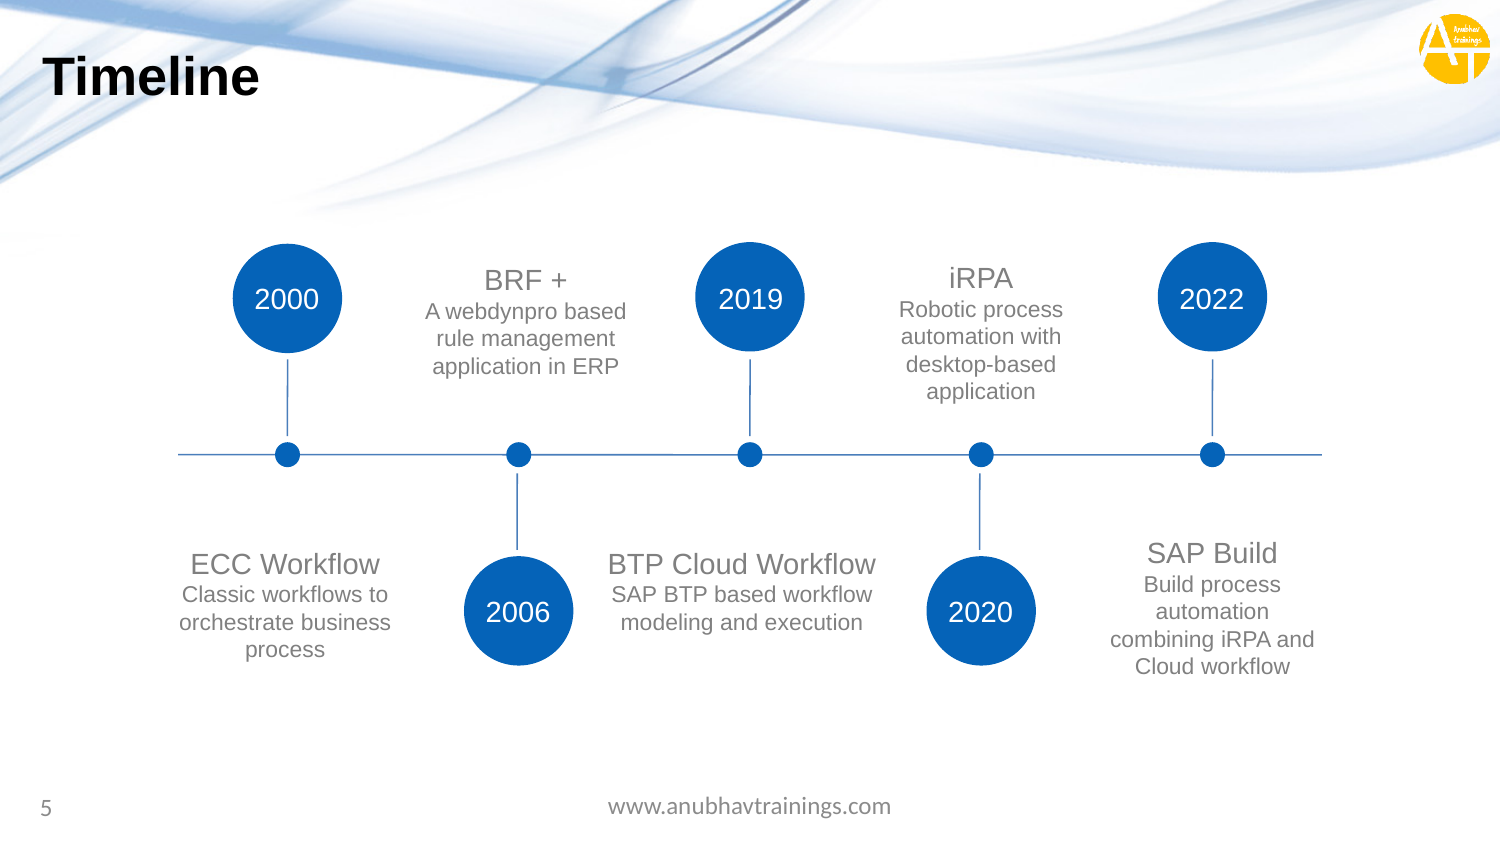

# Timeline
iRPA
Robotic process automation with desktop-based application
BRF +
A webdynpro based rule management application in ERP

2000
2019
2022

SAP Build
Build process automation combining iRPA and Cloud workflow
ECC Workflow
Classic workflows to orchestrate business process
BTP Cloud Workflow
SAP BTP based workflow modeling and execution

2006
2020
www.anubhavtrainings.com
5